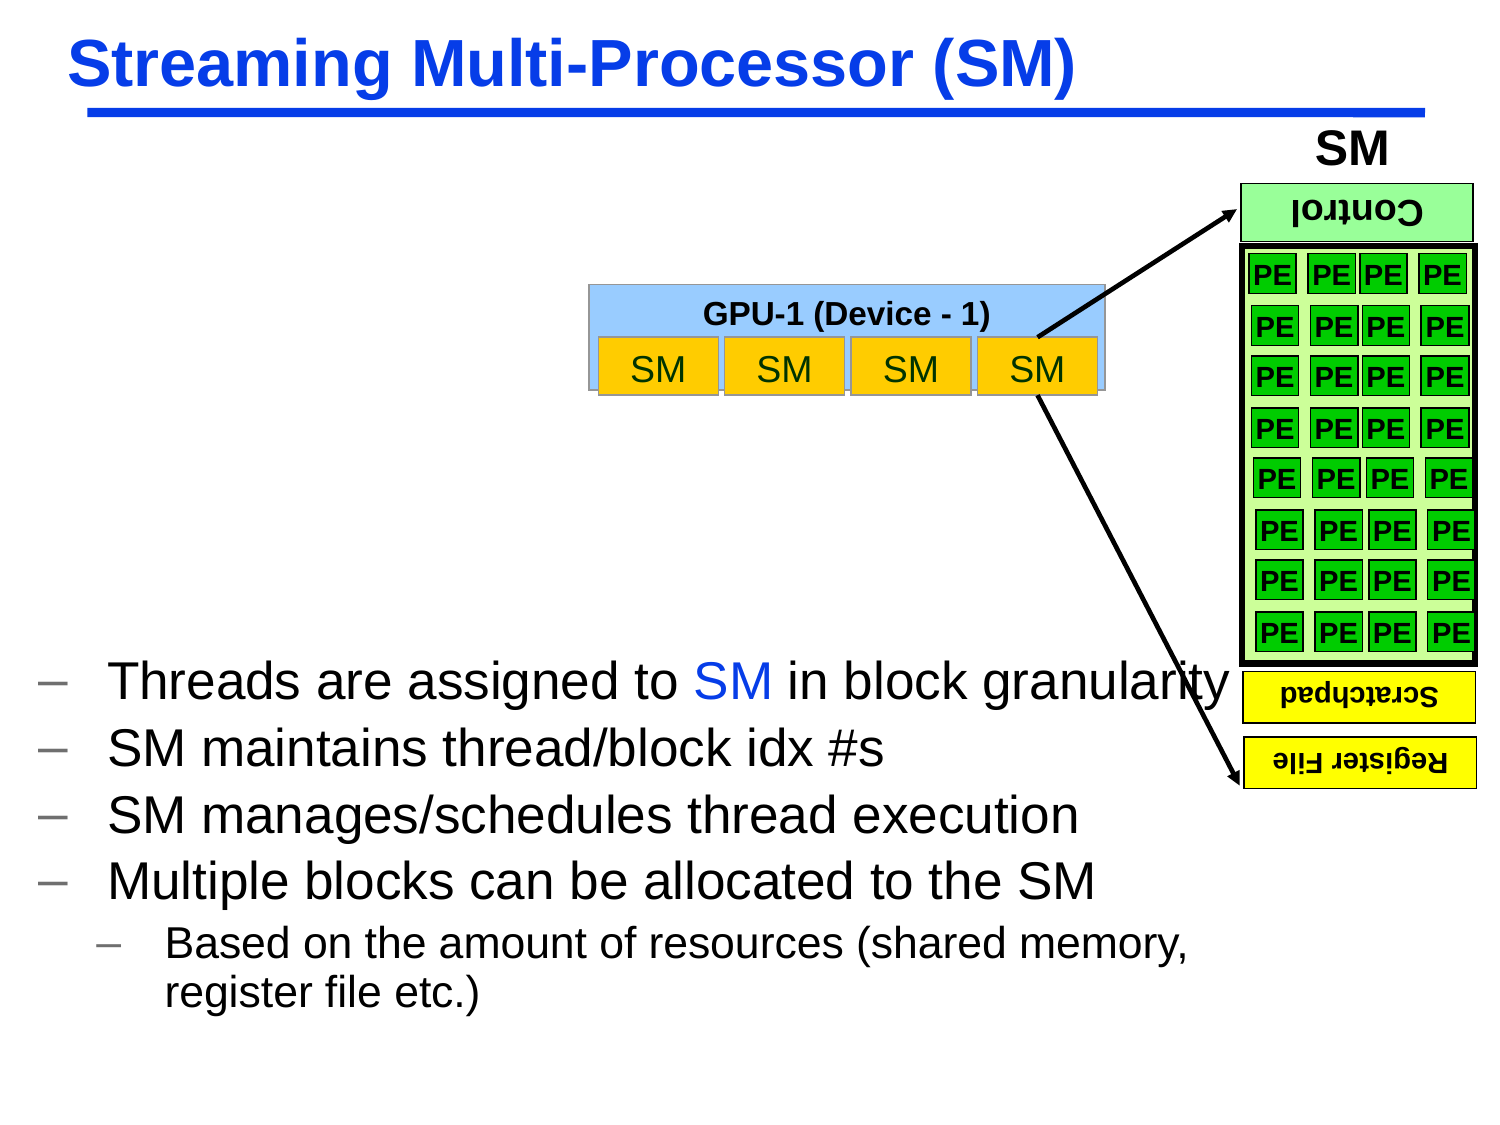

# Streaming Multi-Processor (SM)
Control
SM

PE
PE
PE
PE
PE
PE
PE
PE
PE
PE
PE
PE
PE
PE
PE
PE
GPU-1 (Device - 1)
SM
SM
SM
SM
PE
PE
PE
PE
PE
PE
PE
PE
PE
PE
PE
PE
PE
PE
PE
PE
Scratchpad
Threads are assigned to SM in block granularity
SM maintains thread/block idx #s
SM manages/schedules thread execution
Multiple blocks can be allocated to the SM
Based on the amount of resources (shared memory, register file etc.)

Register File